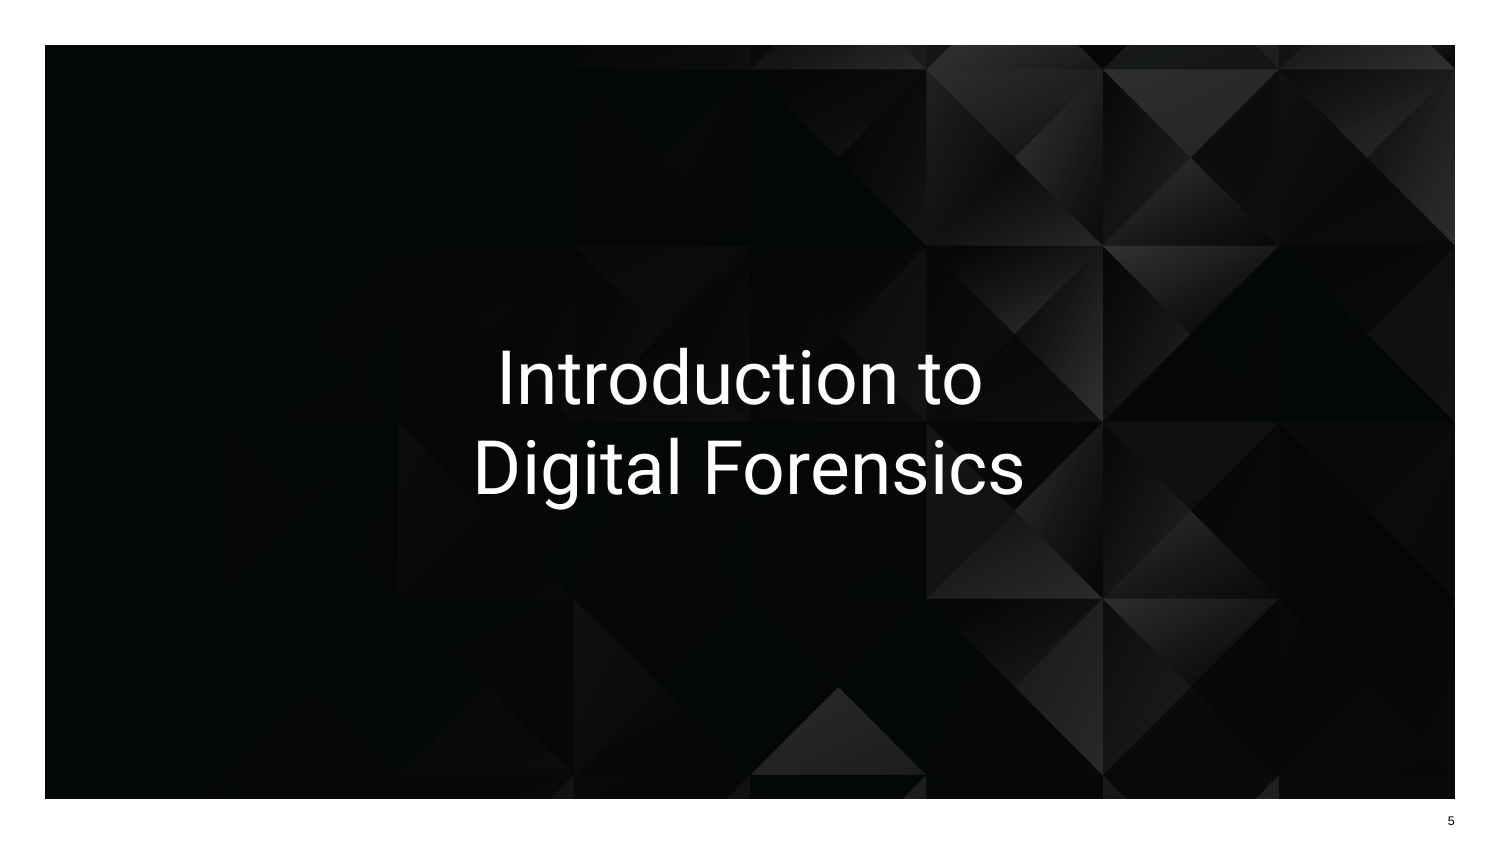

# Introduction to
Digital Forensics
5
5